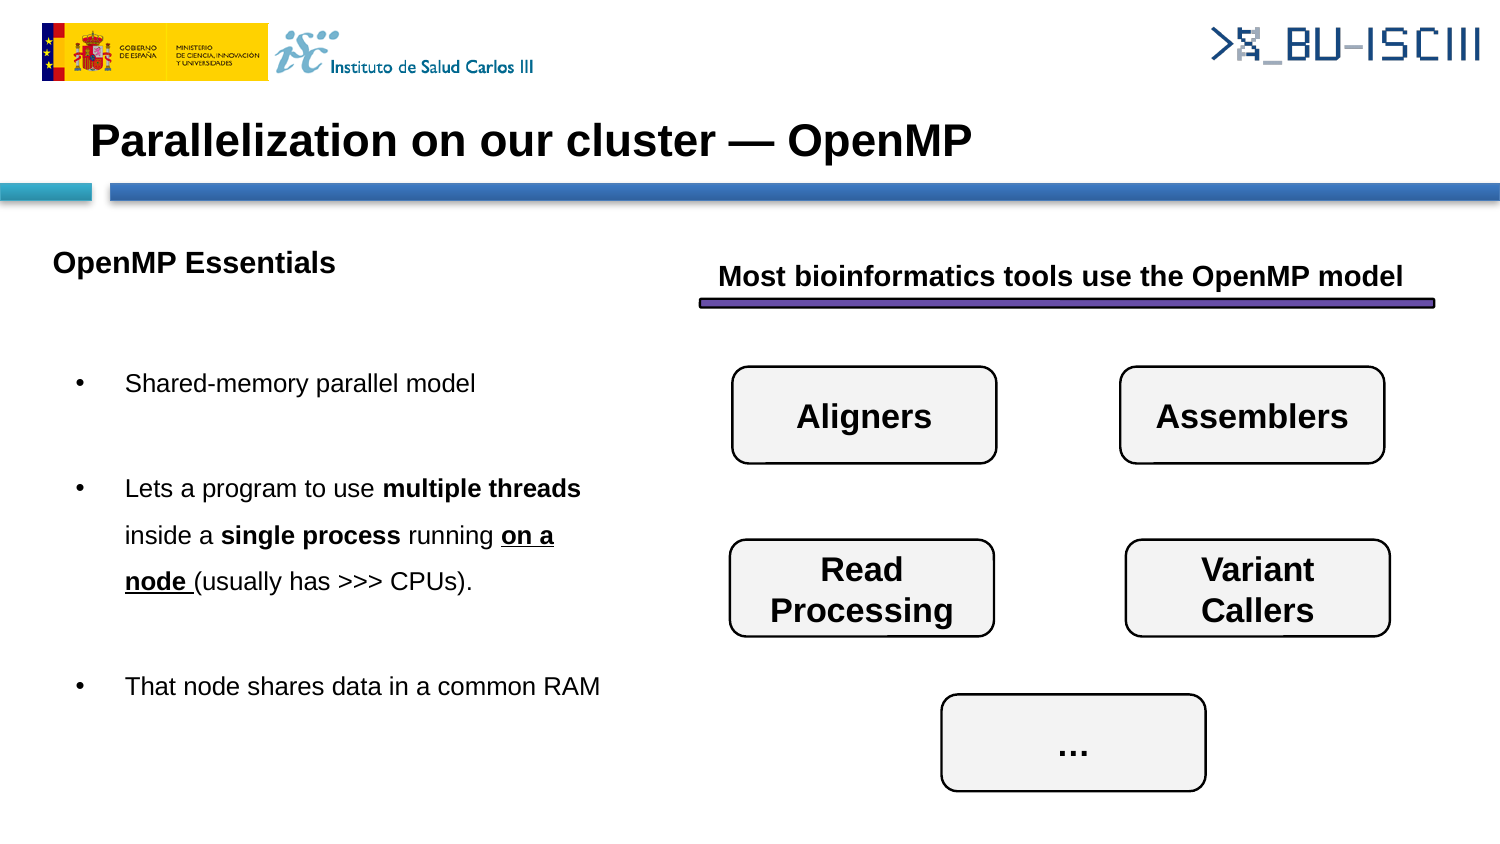

# Parallelization on our cluster — OpenMP
OpenMP Essentials

Shared-memory parallel model

Lets a program to use multiple threads inside a single process running on a node (usually has >>> CPUs).

That node shares data in a common RAM
Most bioinformatics tools use the OpenMP model

Aligners
Assemblers
Variant Callers
Read Processing
…